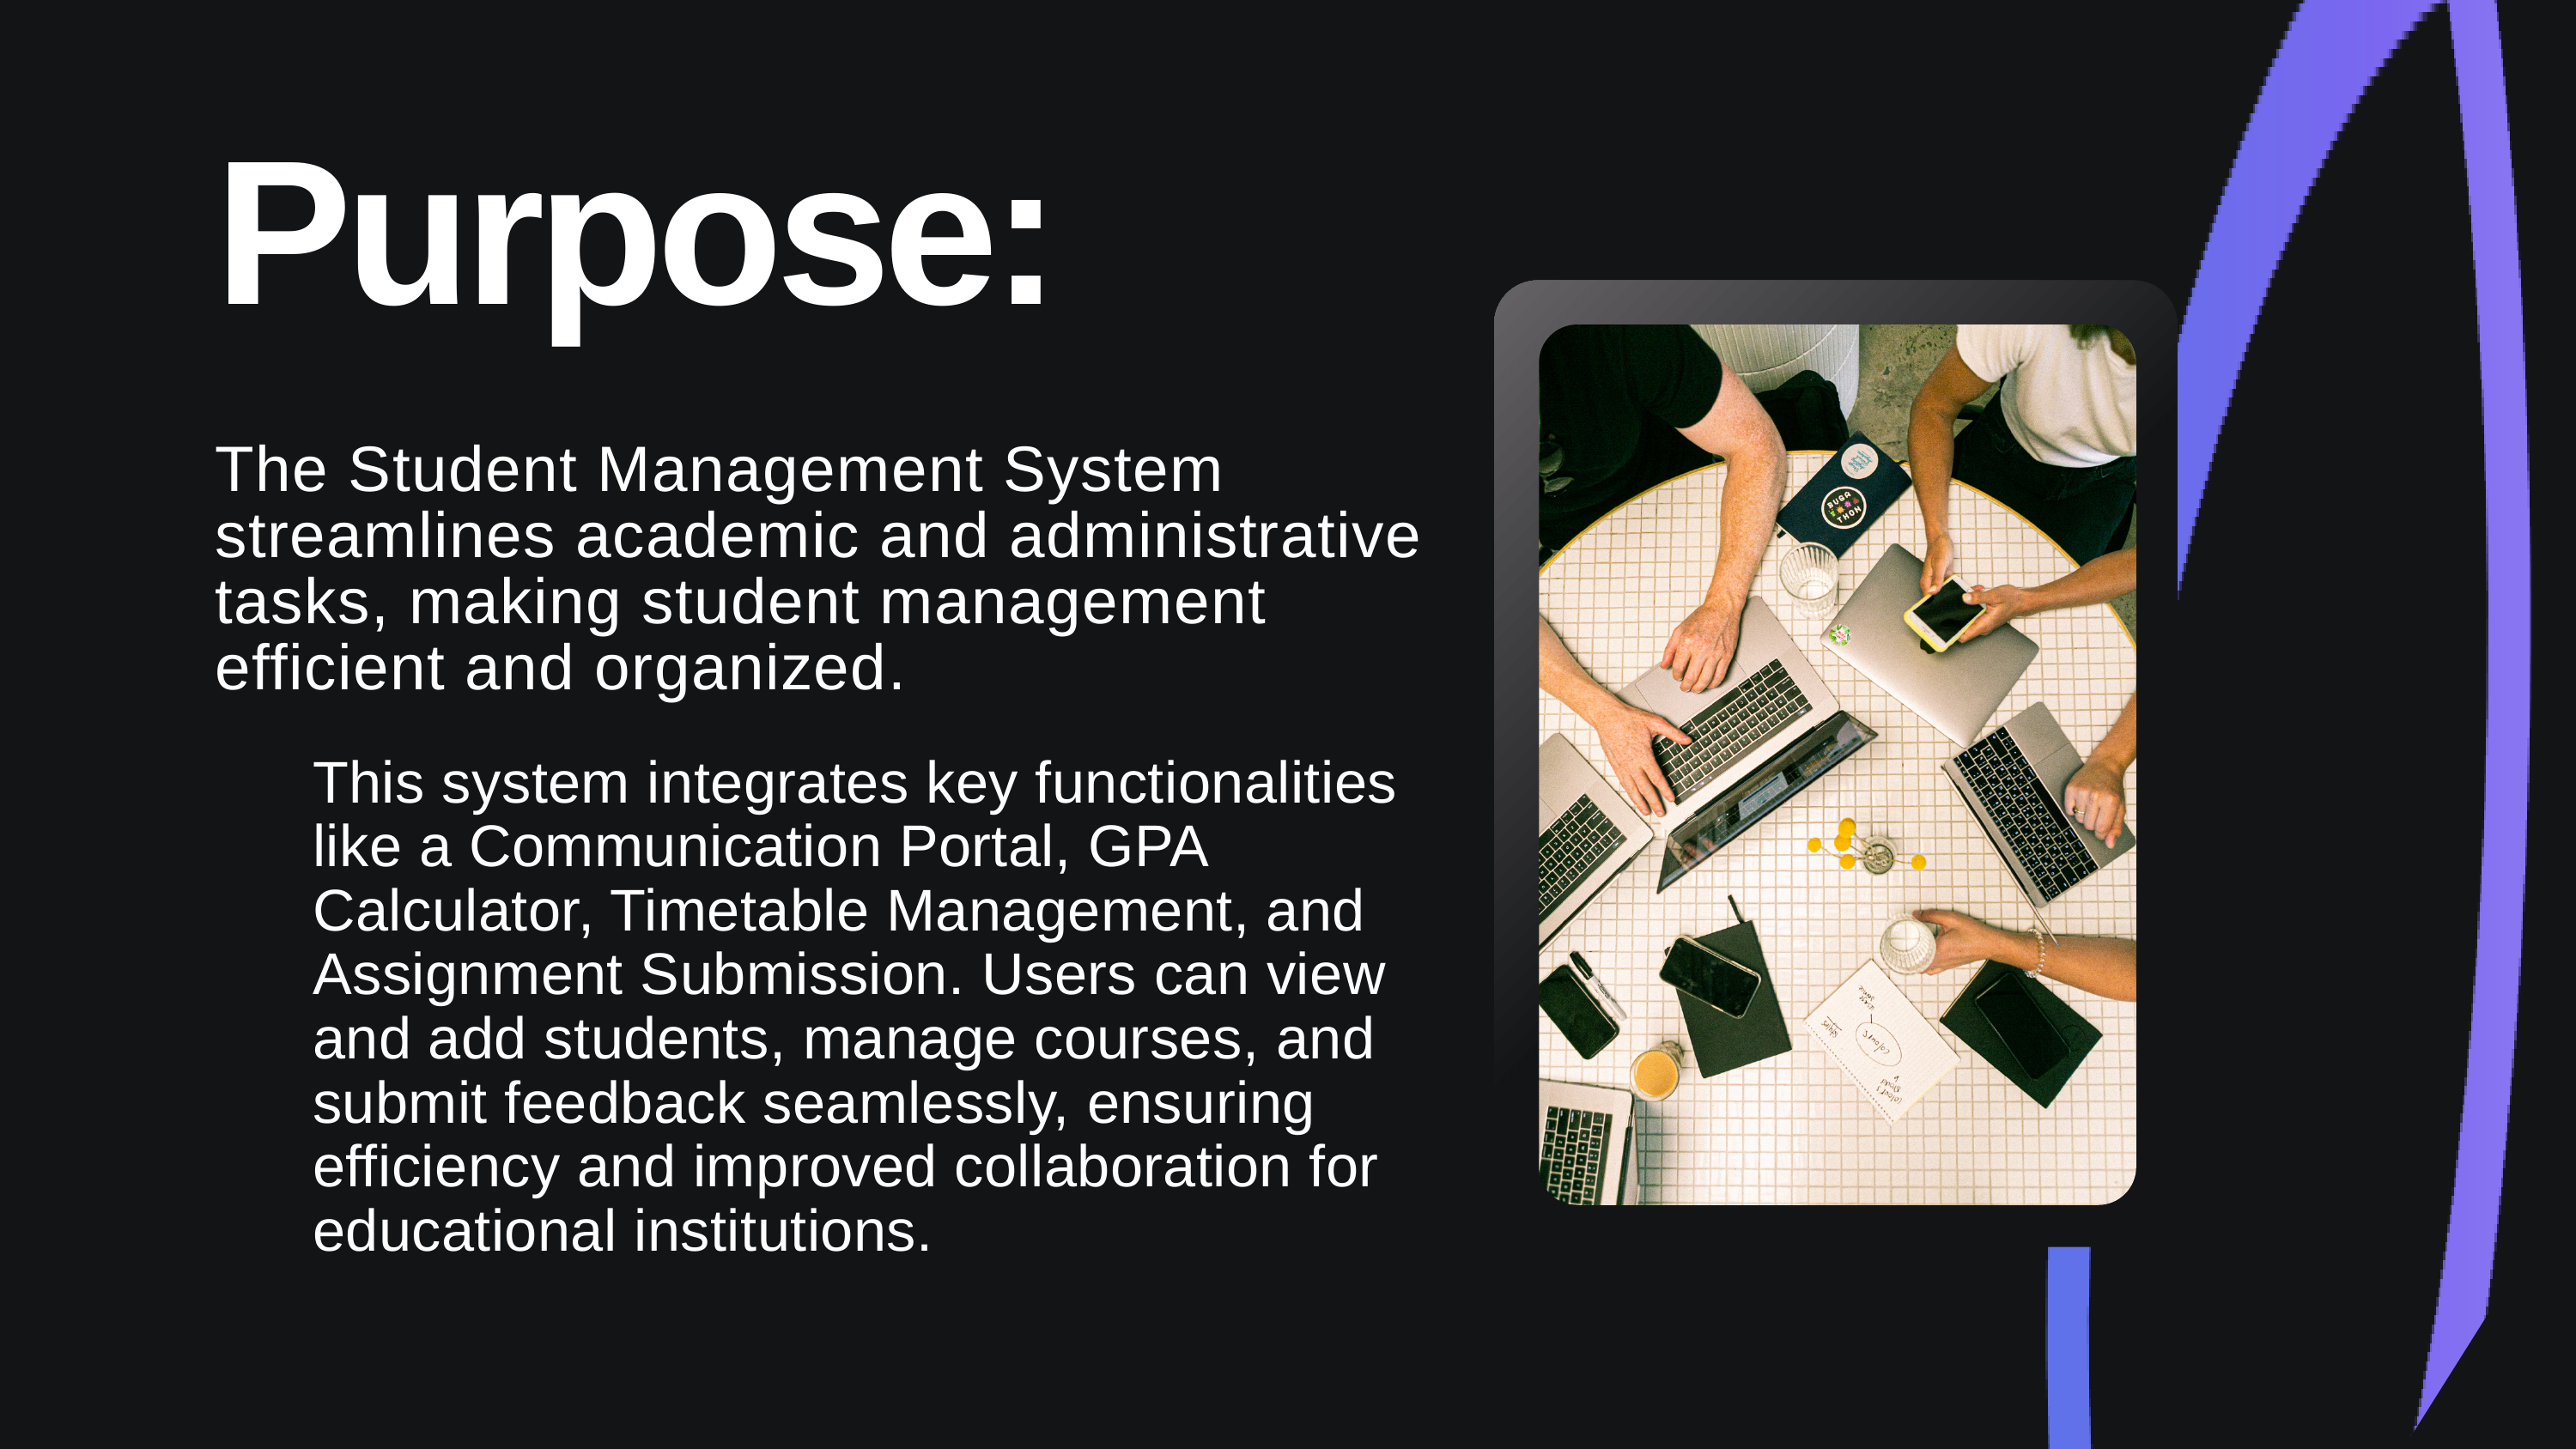

Purpose:

The Student Management System streamlines academic and administrative tasks, making student management efficient and organized.
This system integrates key functionalities like a Communication Portal, GPA Calculator, Timetable Management, and Assignment Submission. Users can view and add students, manage courses, and submit feedback seamlessly, ensuring efficiency and improved collaboration for educational institutions.